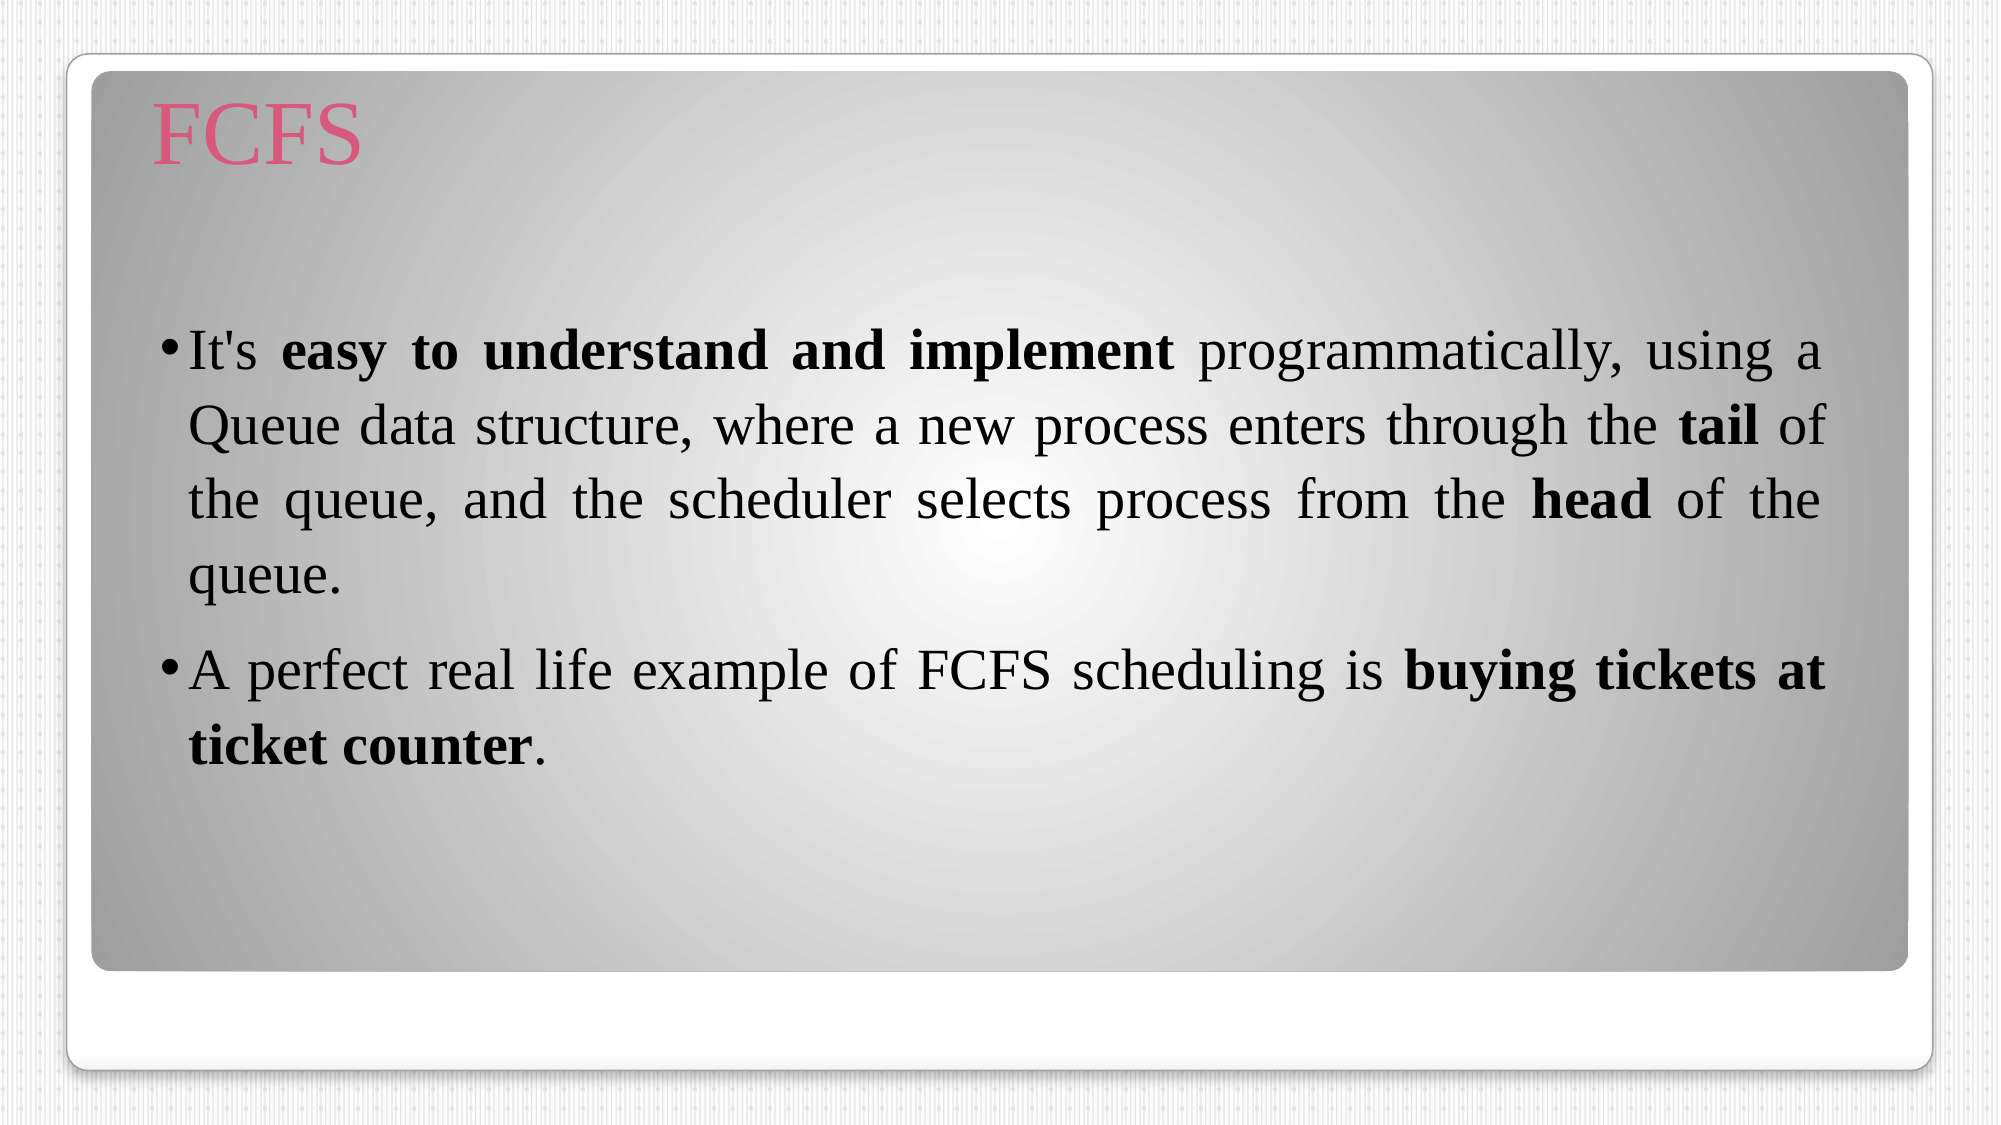

# FCFS
It's easy to understand and implement programmatically, using a  Queue data structure, where a new process enters through the tail of  the queue, and the scheduler selects process from the head of the  queue.
A perfect real life example of FCFS scheduling is buying tickets at  ticket counter.